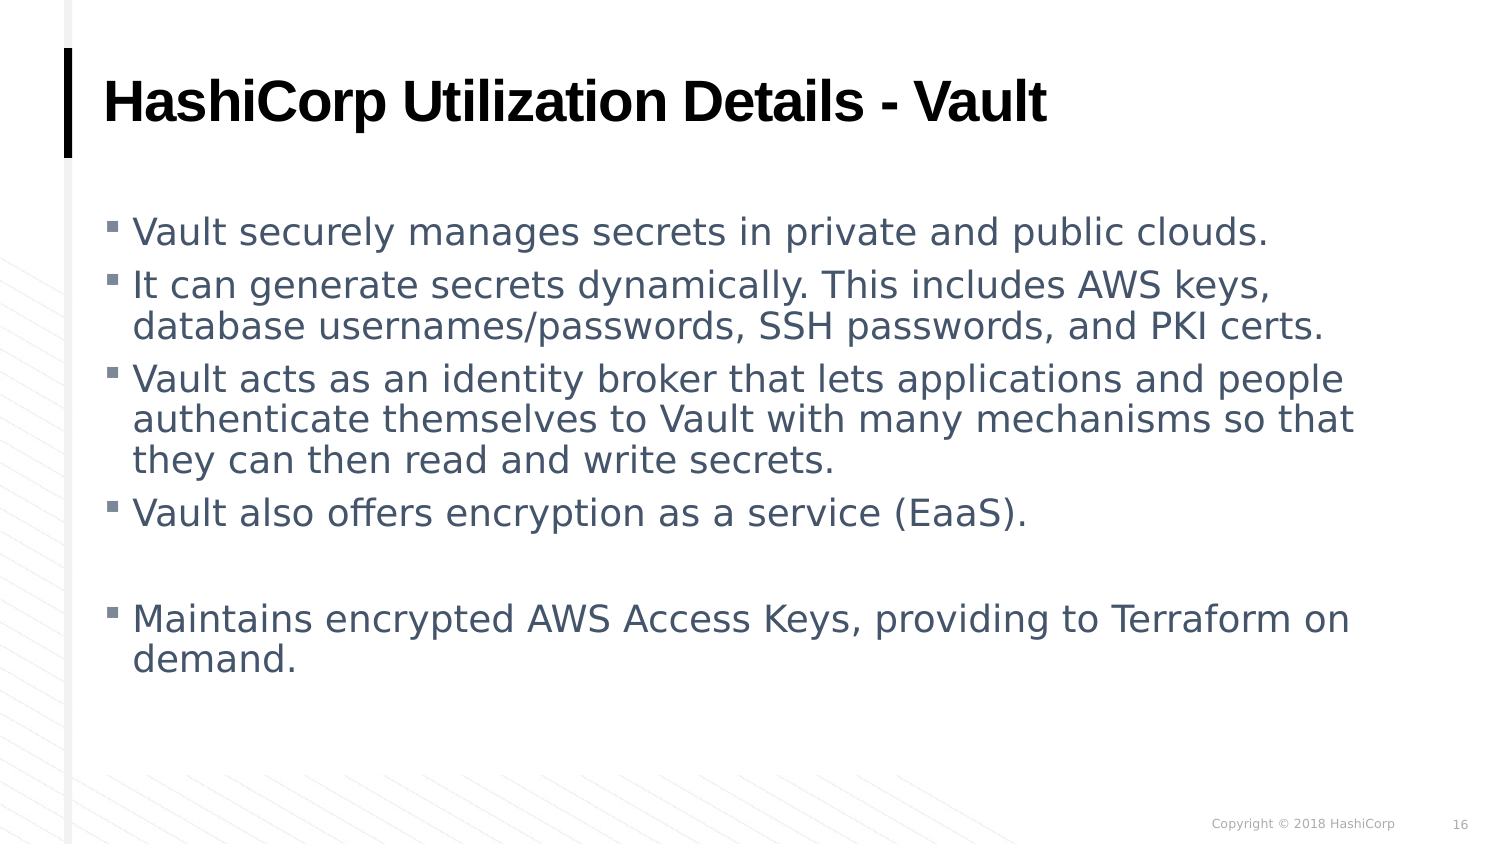

# HashiCorp Utilization Details - Vault
Vault securely manages secrets in private and public clouds.
It can generate secrets dynamically. This includes AWS keys, database usernames/passwords, SSH passwords, and PKI certs.
Vault acts as an identity broker that lets applications and people authenticate themselves to Vault with many mechanisms so that they can then read and write secrets.
Vault also offers encryption as a service (EaaS).

Maintains encrypted AWS Access Keys, providing to Terraform on demand.
16